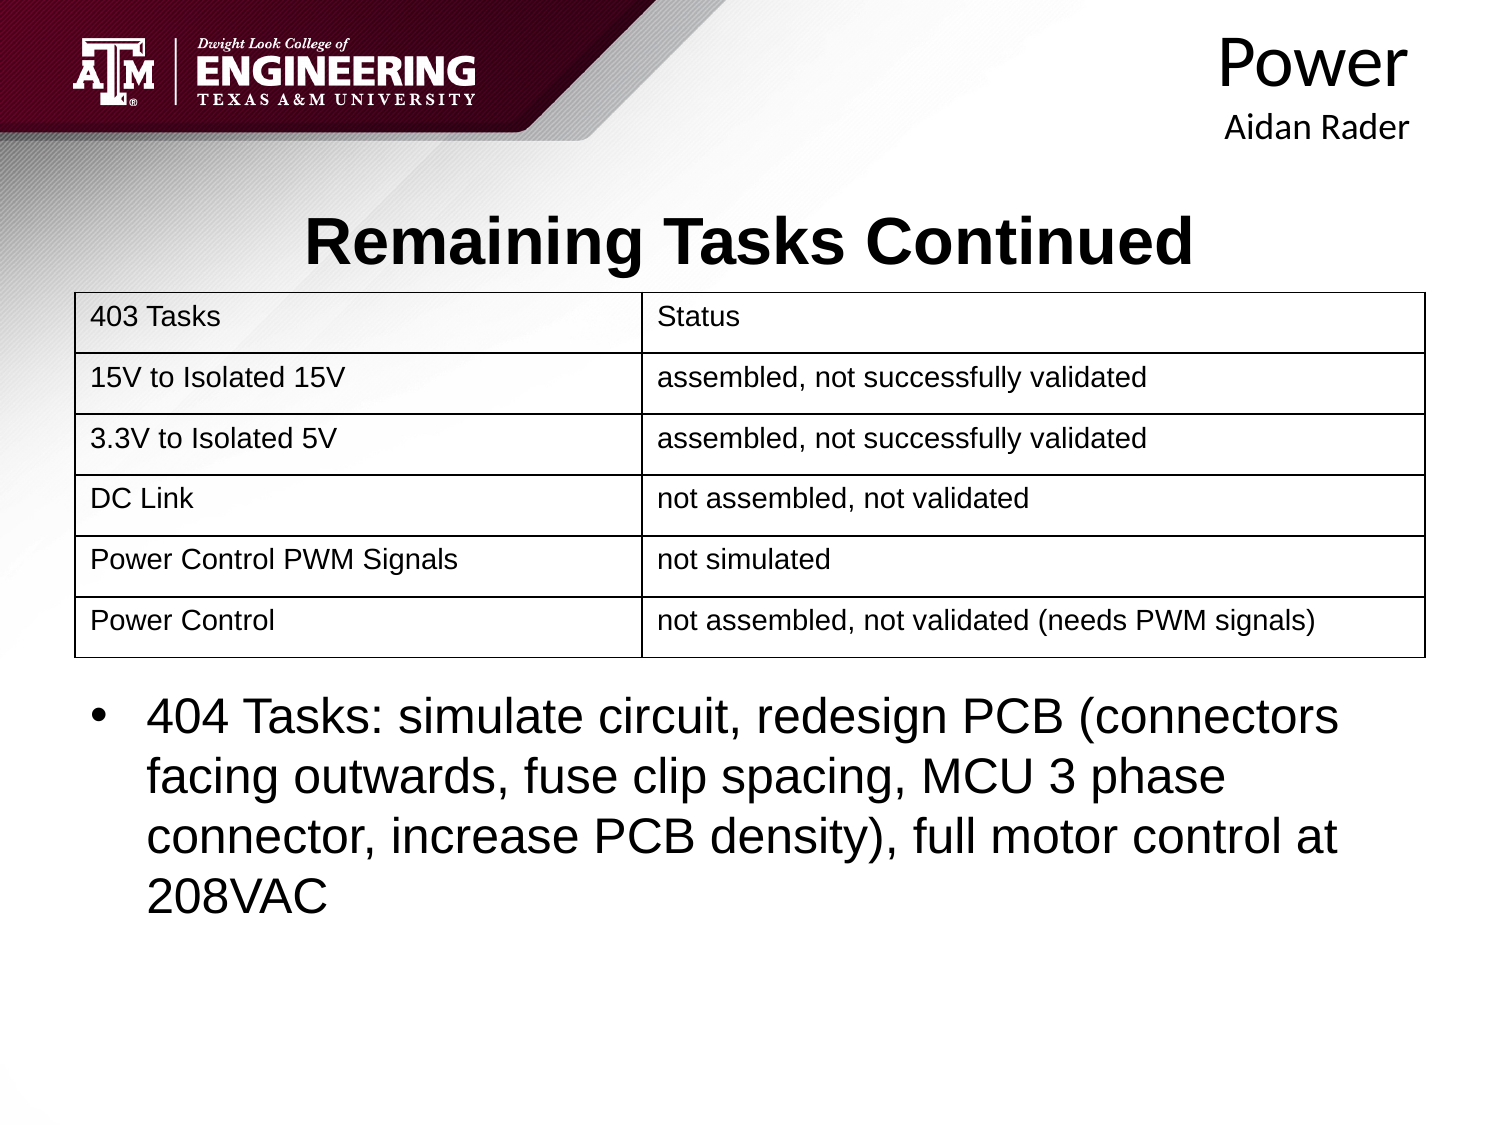

Power
 				Aidan Rader
# Remaining Tasks Continued
| 403 Tasks | Status |
| --- | --- |
| 15V to Isolated 15V | assembled, not successfully validated |
| 3.3V to Isolated 5V | assembled, not successfully validated |
| DC Link | not assembled, not validated |
| Power Control PWM Signals | not simulated |
| Power Control | not assembled, not validated (needs PWM signals) |
404 Tasks: simulate circuit, redesign PCB (connectors facing outwards, fuse clip spacing, MCU 3 phase connector, increase PCB density), full motor control at 208VAC